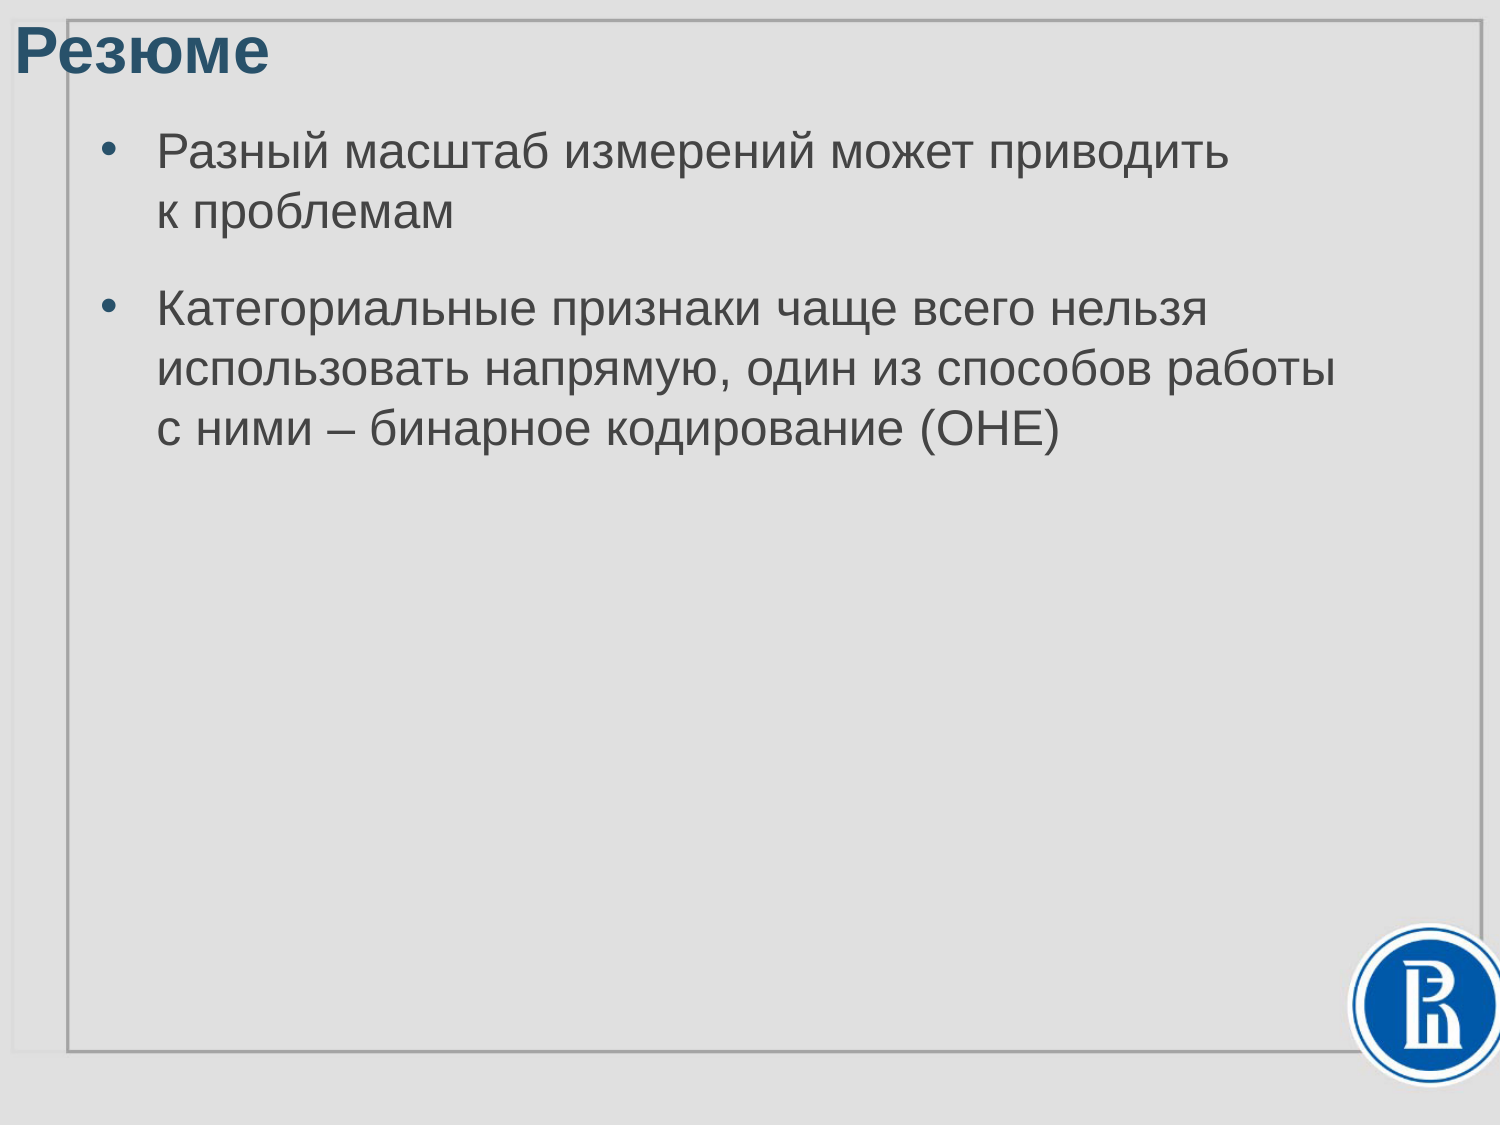

Резюме
Разный масштаб измерений может приводить
к проблемам
Категориальные признаки чаще всего нельзя использовать напрямую, один из способов работы
с ними – бинарное кодирование (OHE)